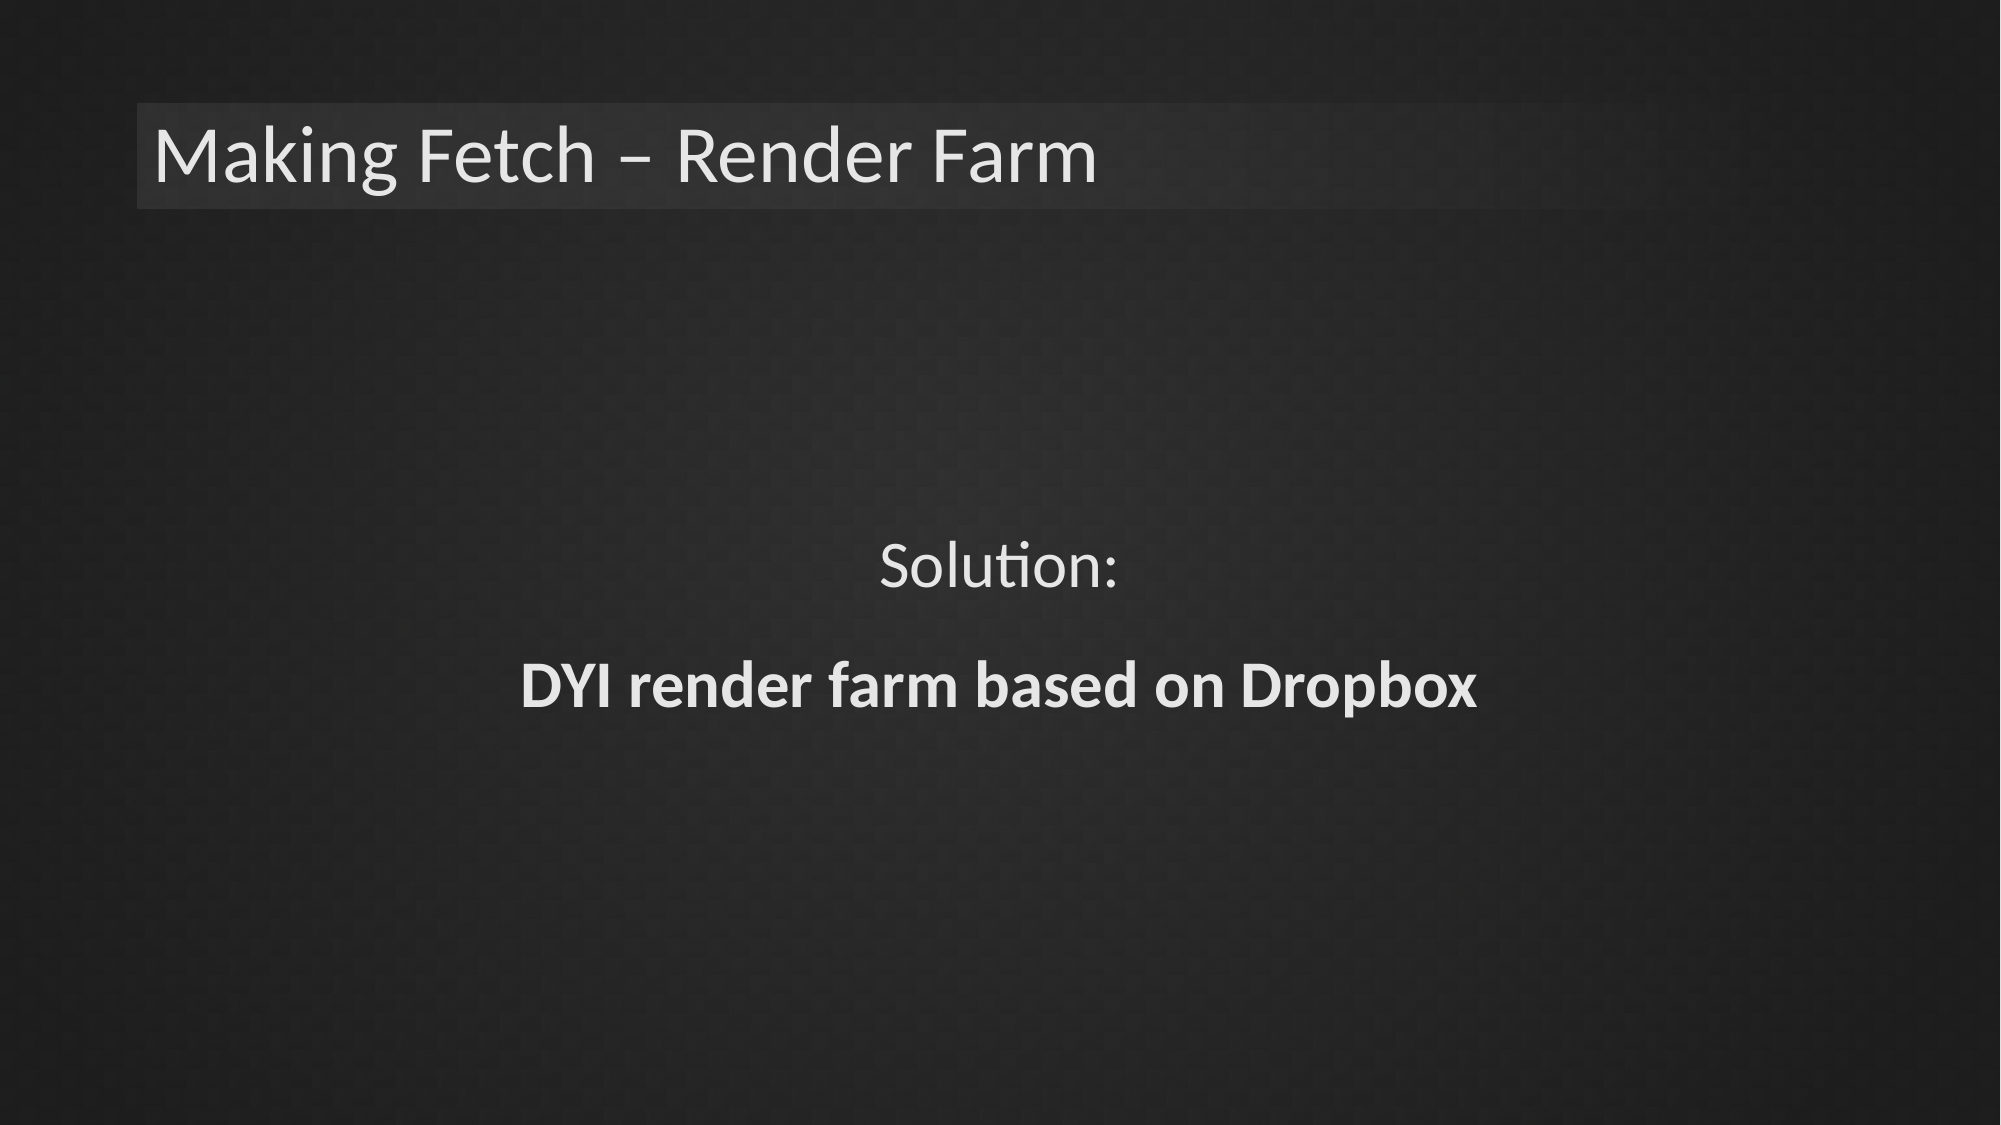

# Making Fetch – Render Farm
Solution:
DYI render farm based on Dropbox